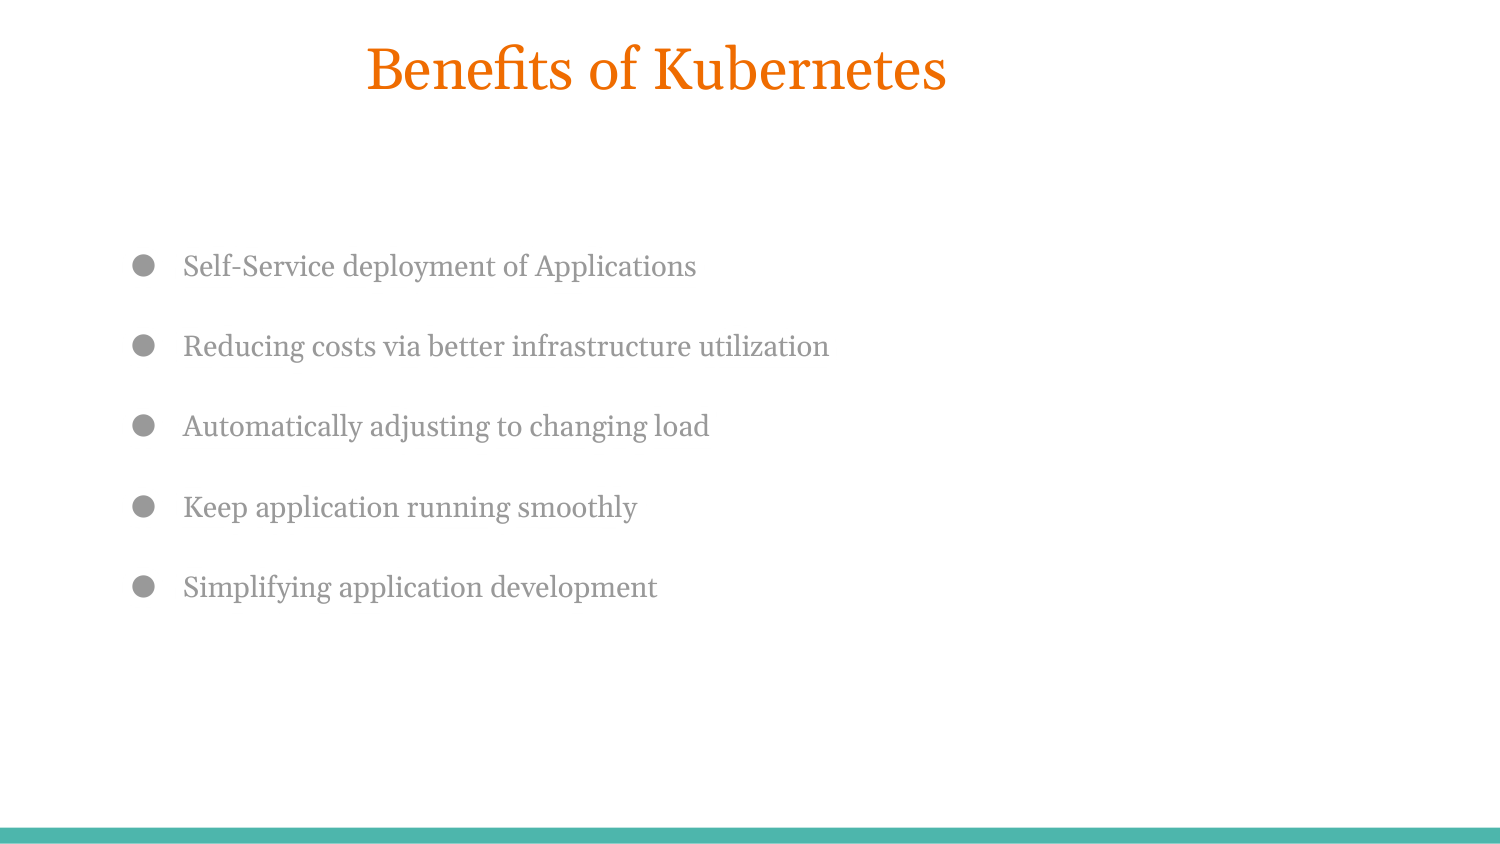

# Benefits of Kubernetes

Self-Service deployment of Applications

Reducing costs via better infrastructure utilization

Automatically adjusting to changing load

Keep application running smoothly

Simplifying application development